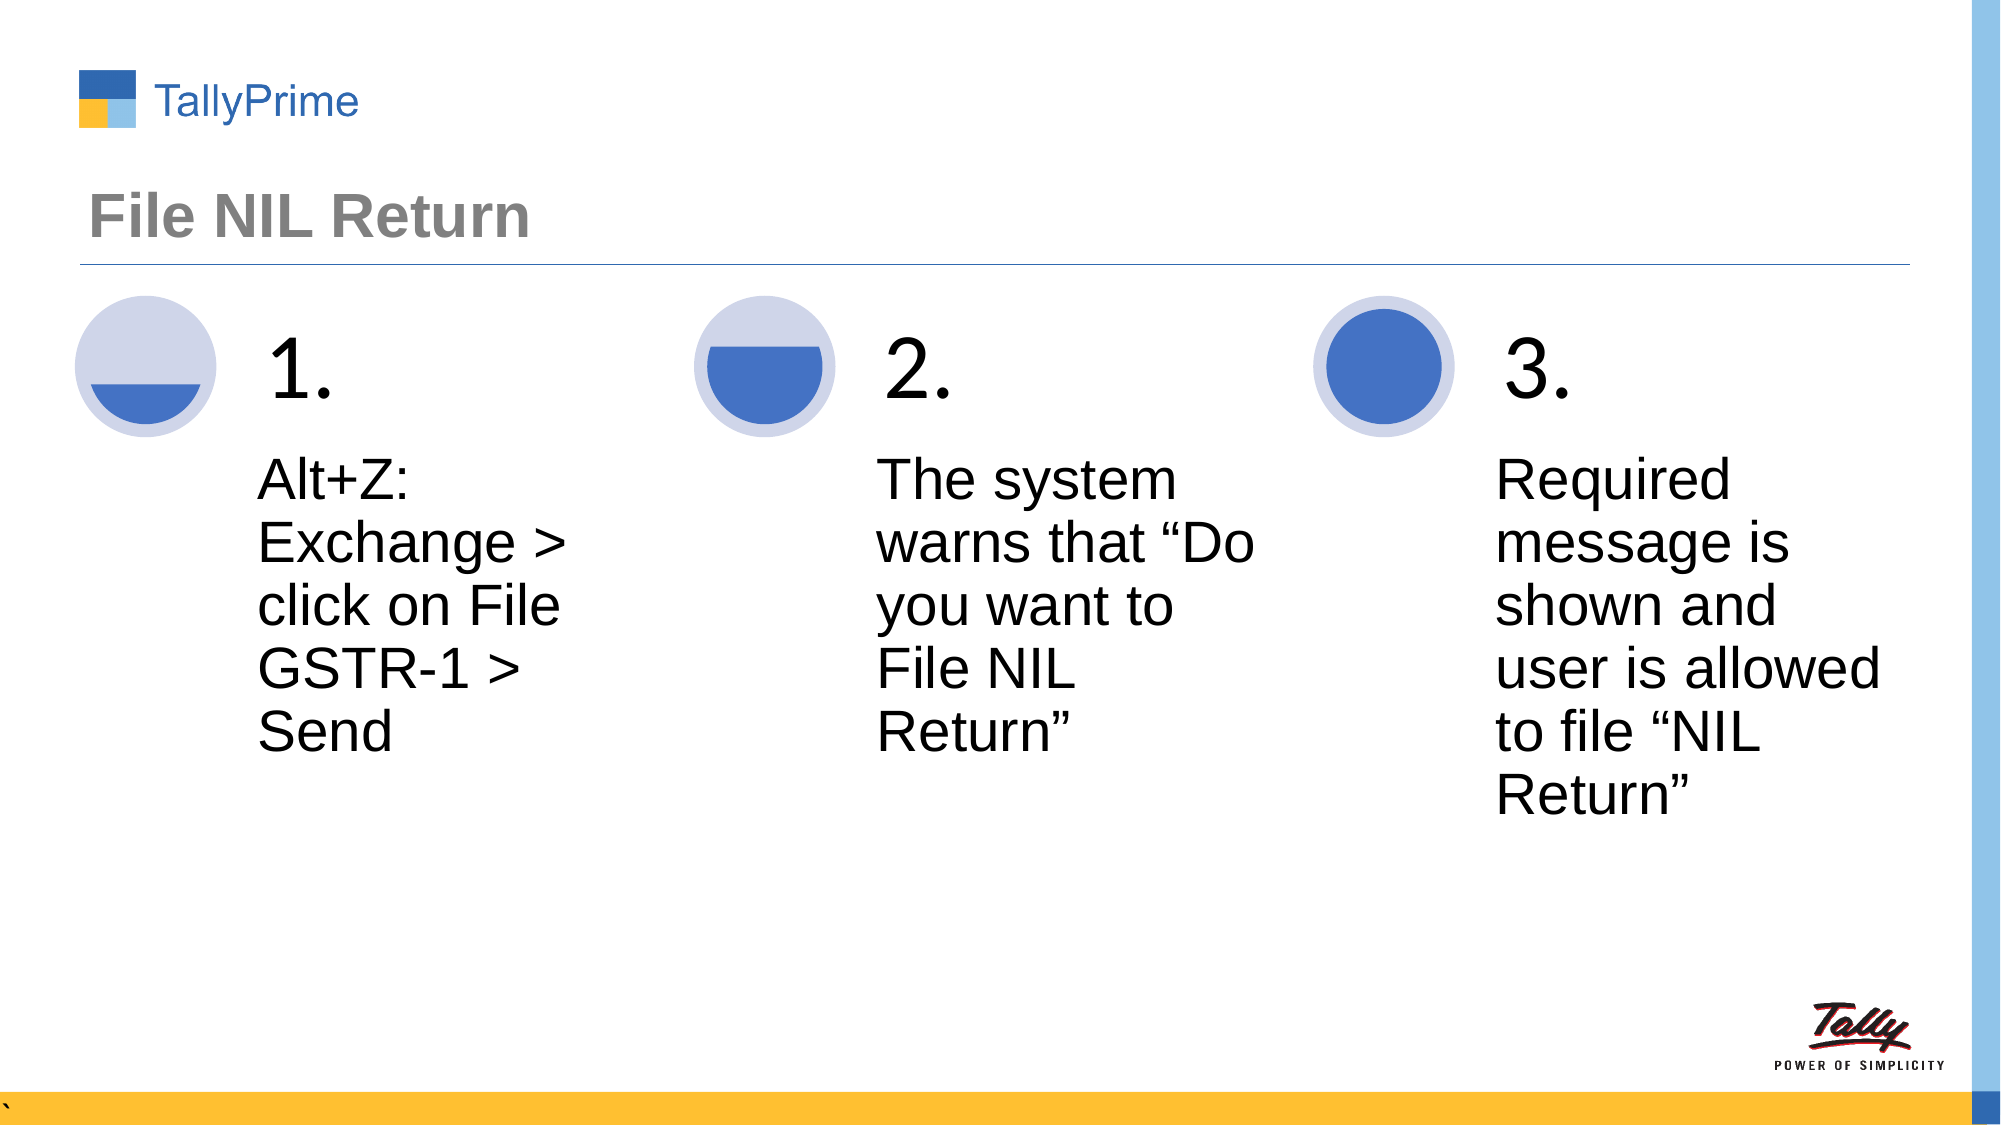

# File NIL Return
Alt+Z: Exchange > click on File GSTR-1 > Send
1.
The system warns that “Do you want to File NIL Return”
2.
Required message is shown and user is allowed to file “NIL Return”
3.